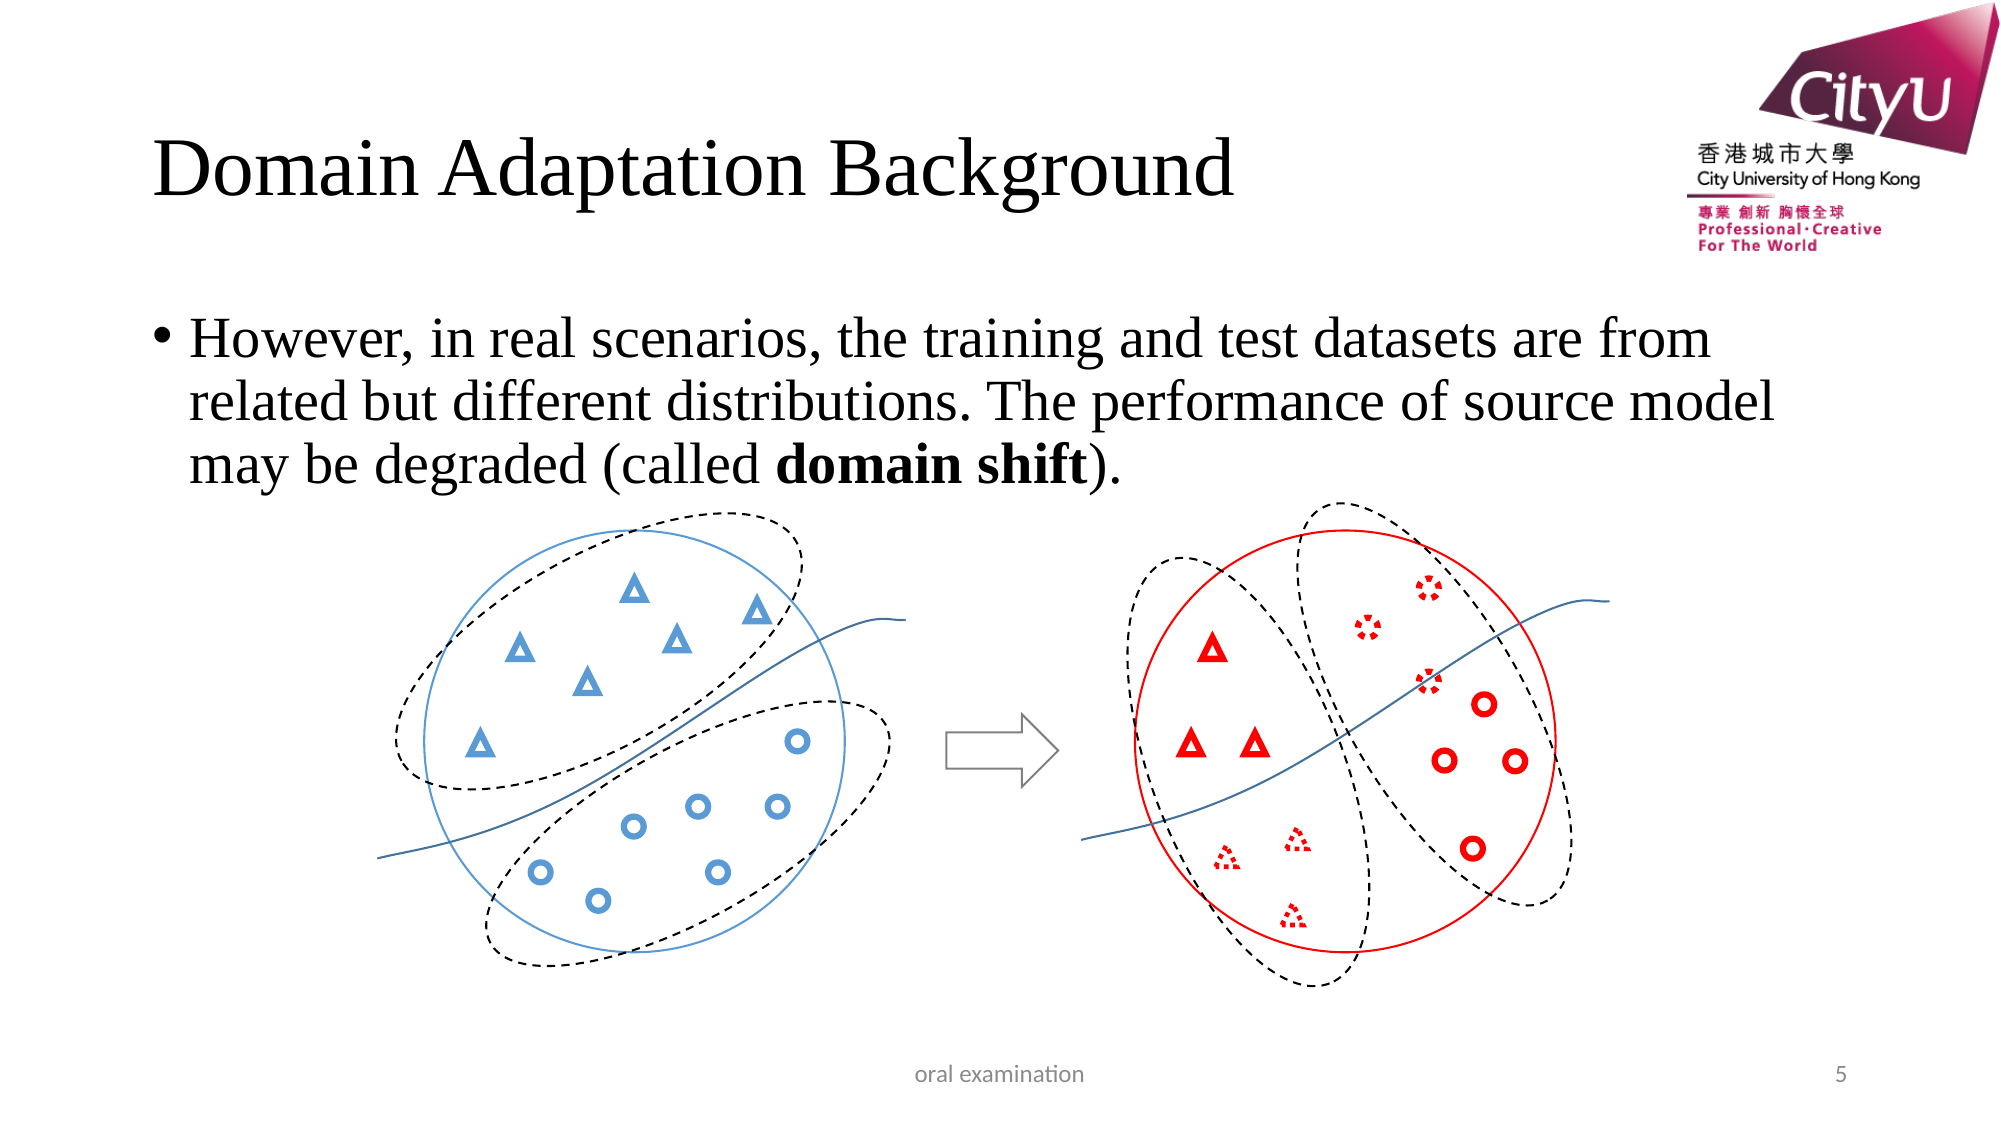

# Domain Adaptation Background
However, in real scenarios, the training and test datasets are from related but different distributions. The performance of source model may be degraded (called domain shift).

oral examination
5